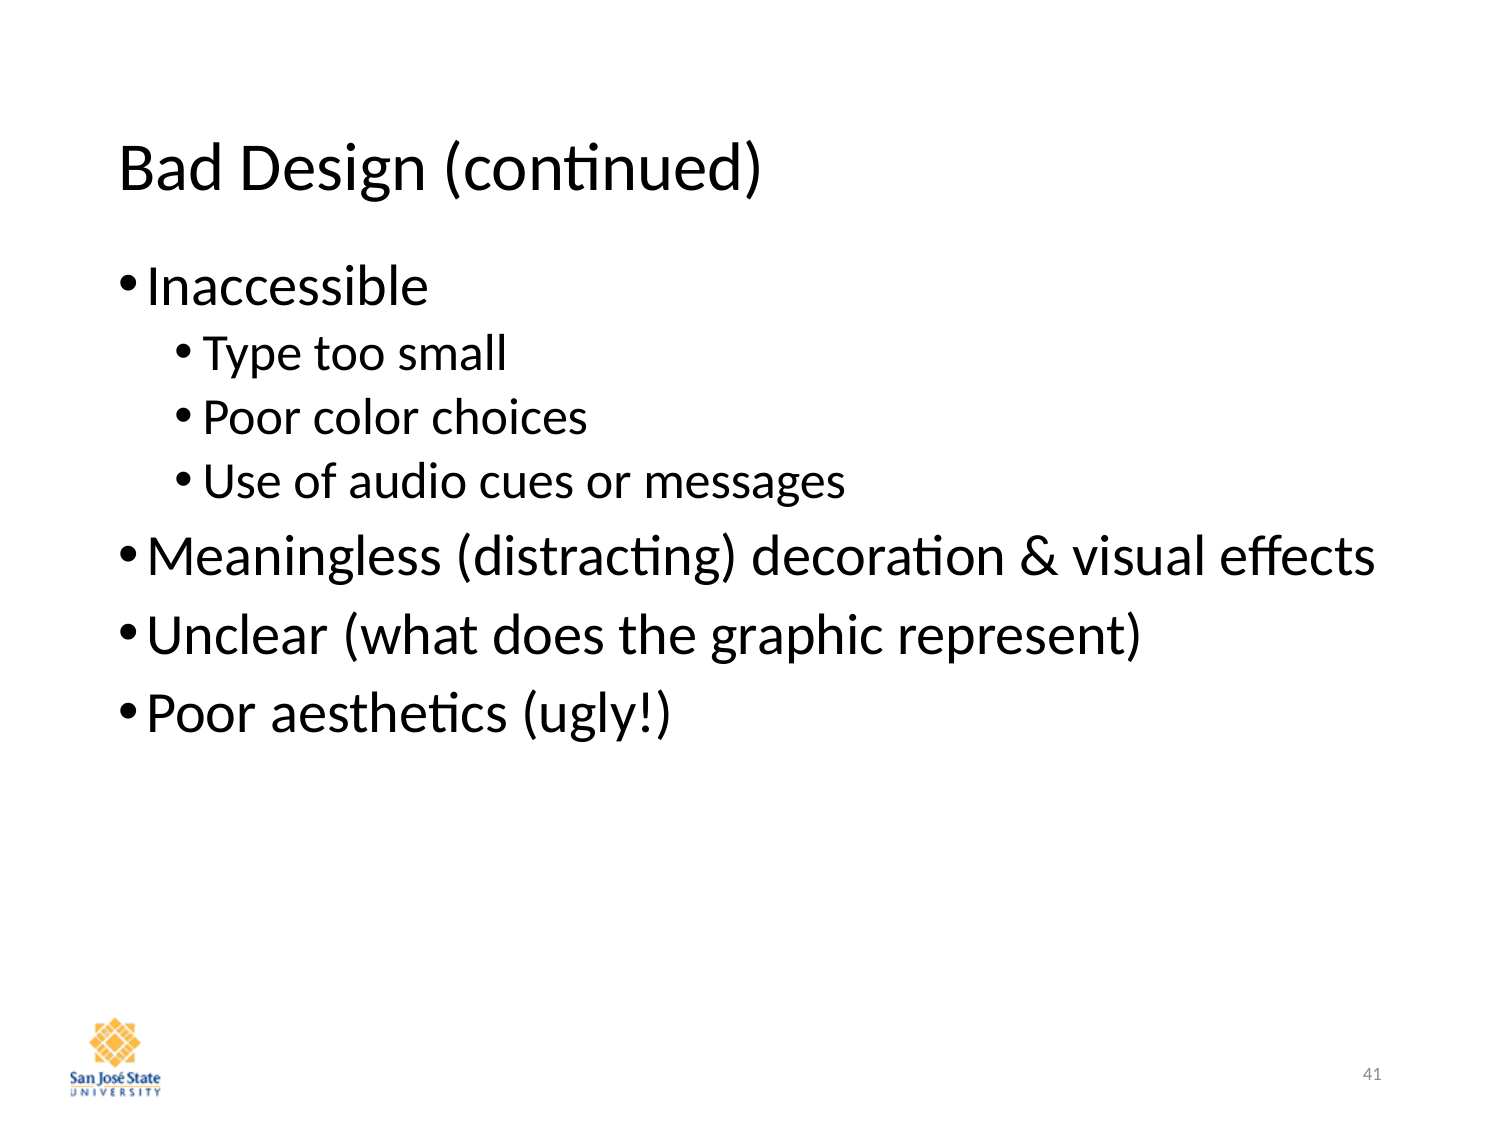

# Bad Design (continued)
Inaccessible
Type too small
Poor color choices
Use of audio cues or messages
Meaningless (distracting) decoration & visual effects
Unclear (what does the graphic represent)
Poor aesthetics (ugly!)

41